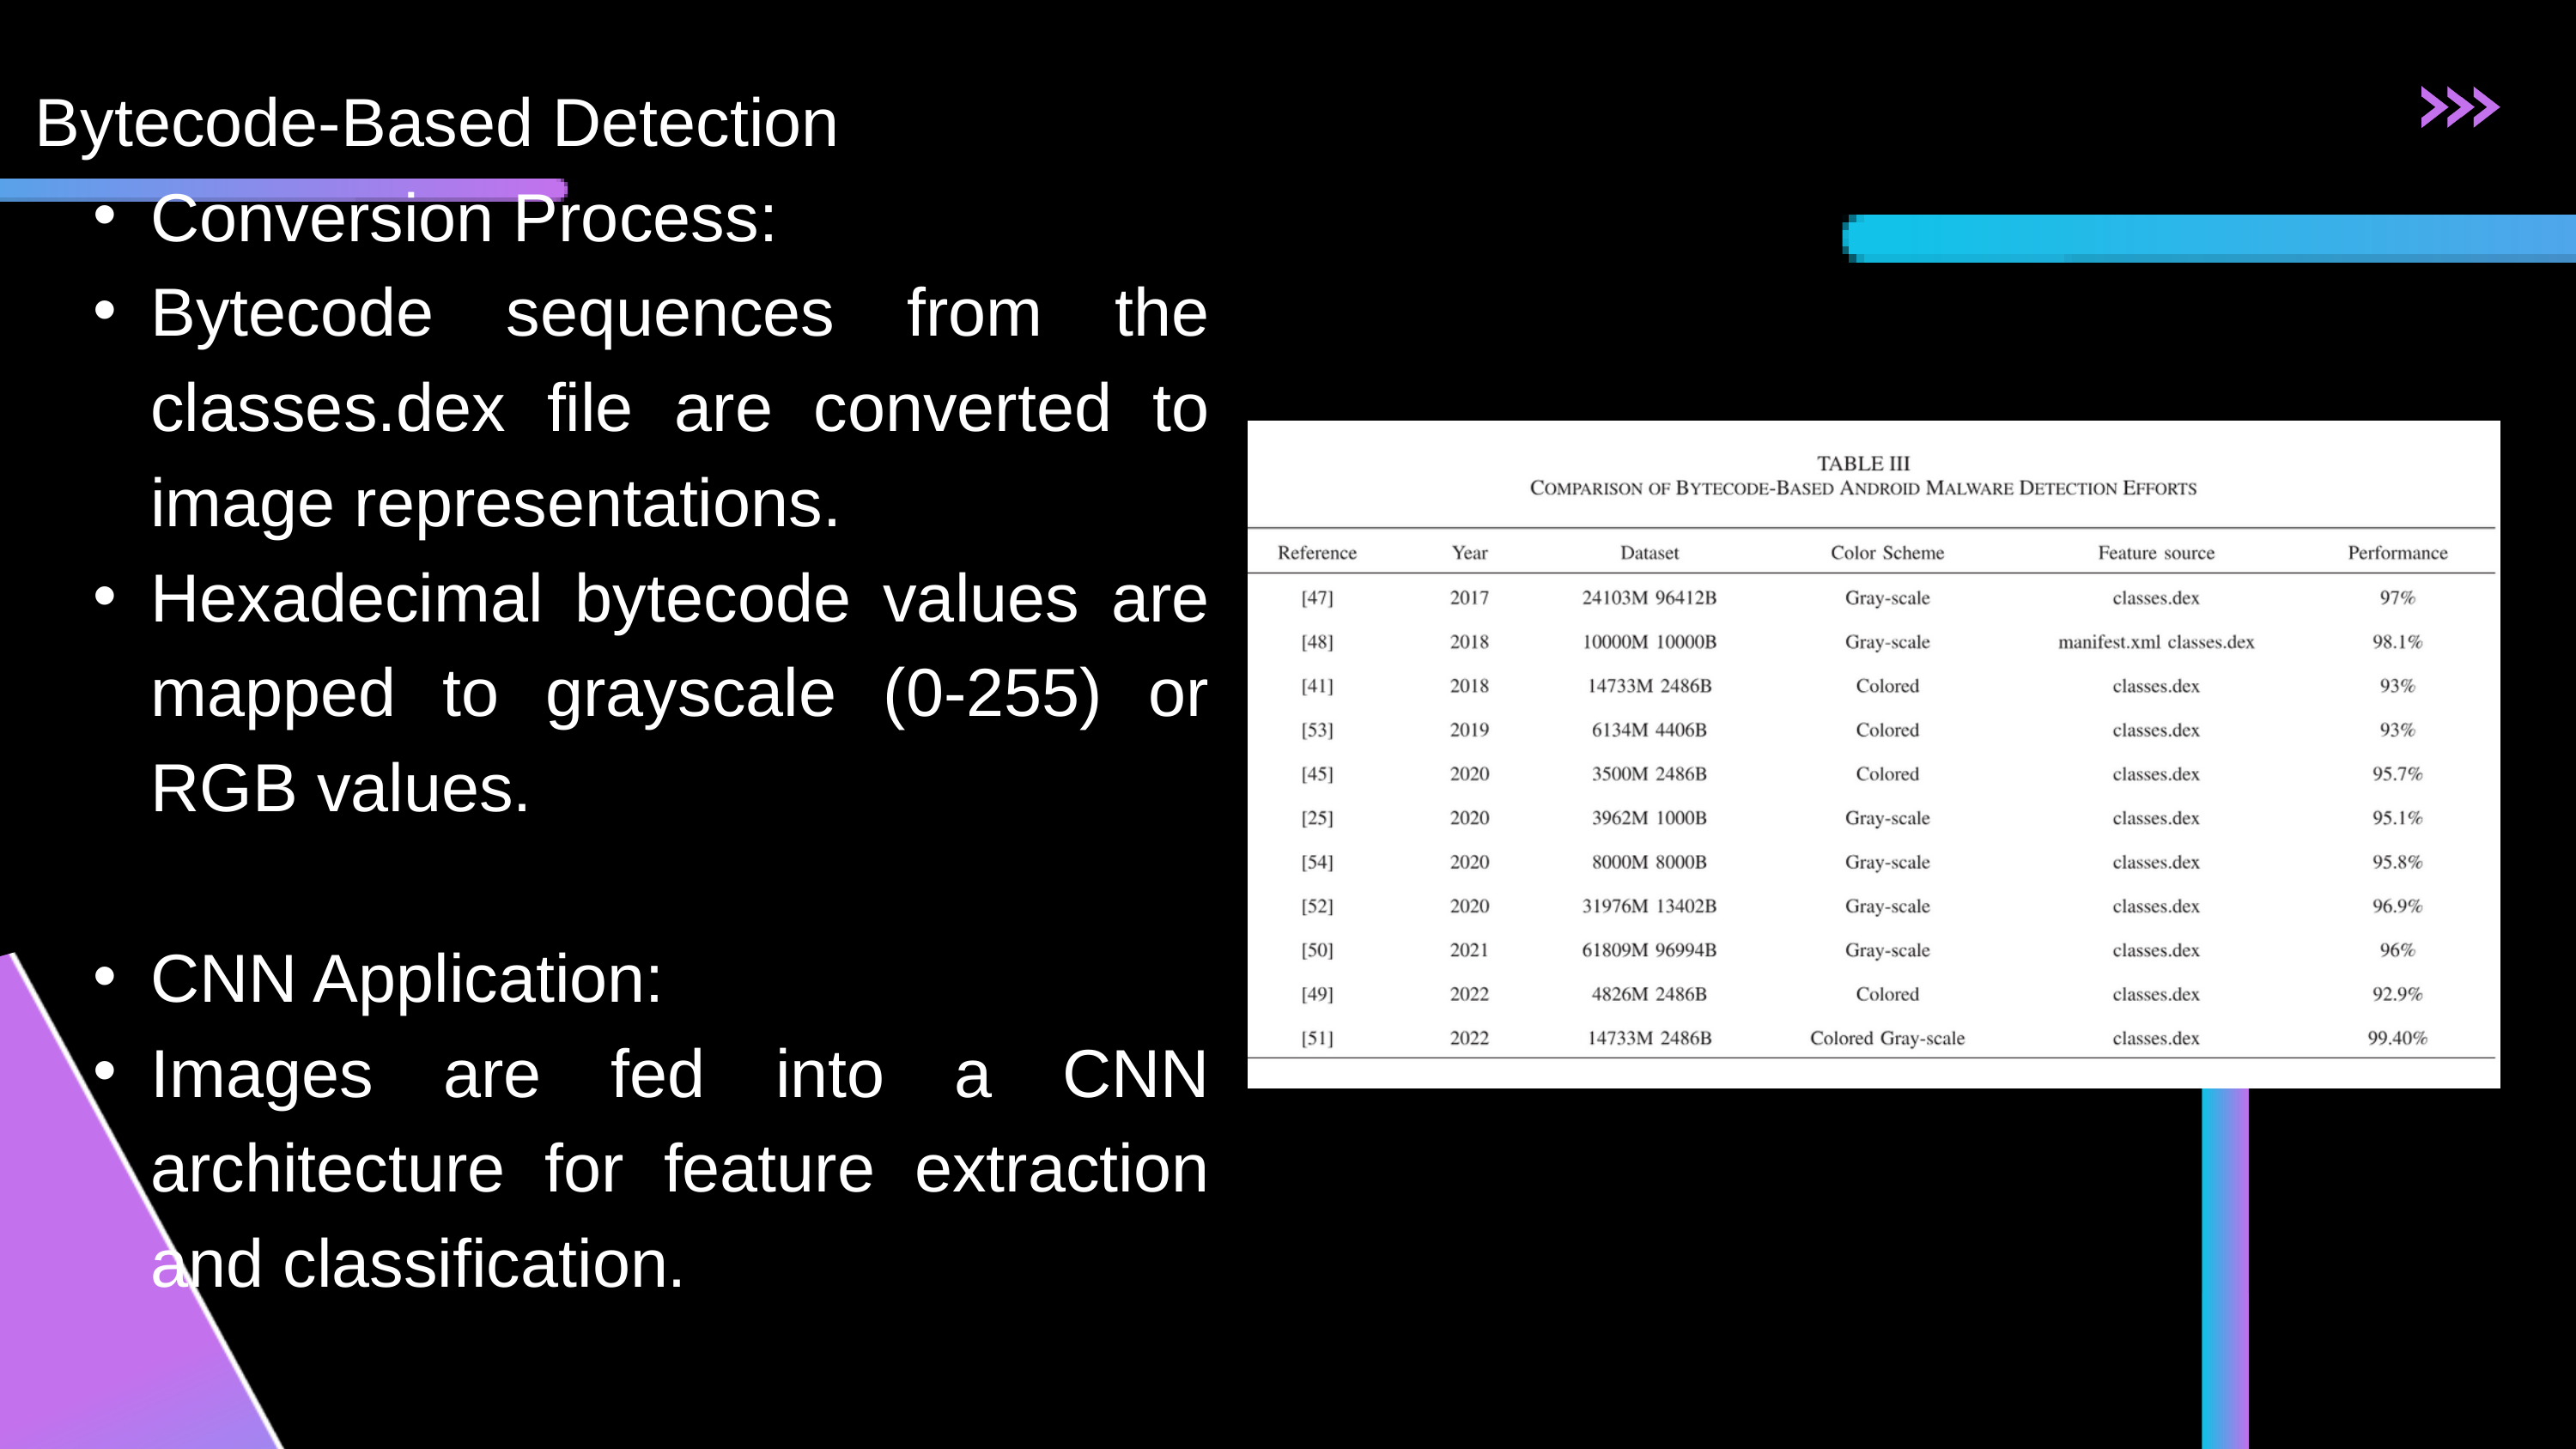

Bytecode-Based Detection
Conversion Process:
Bytecode sequences from the classes.dex file are converted to image representations.
Hexadecimal bytecode values are mapped to grayscale (0-255) or RGB values.

CNN Application:
Images are fed into a CNN architecture for feature extraction and classification.